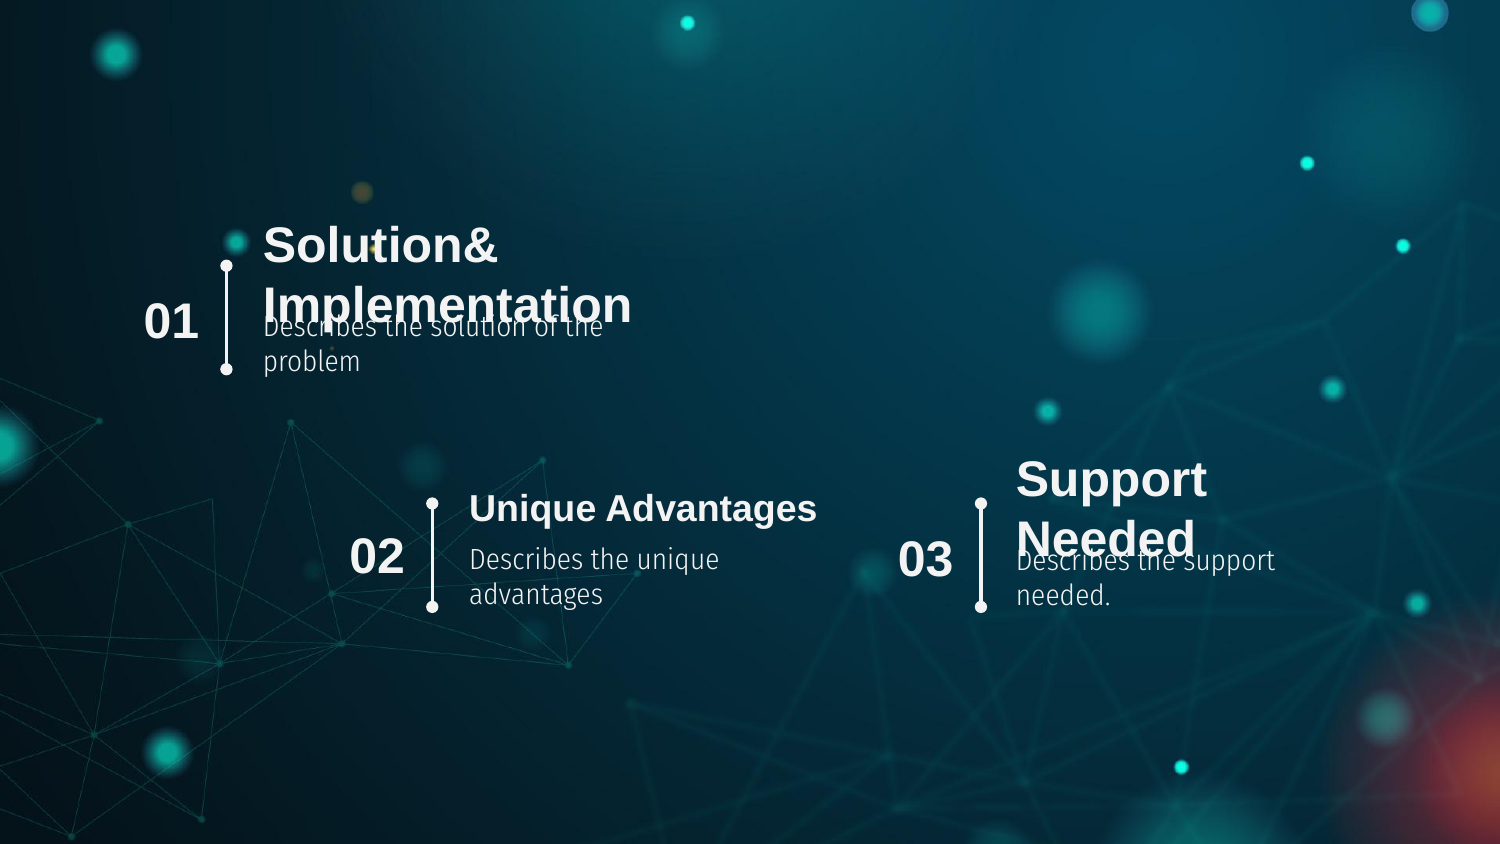

# Solution& Implementation
01
Describes the solution of the problem
Unique Advantages
Support Needed
02
03
Describes the unique advantages
Describes the support needed.